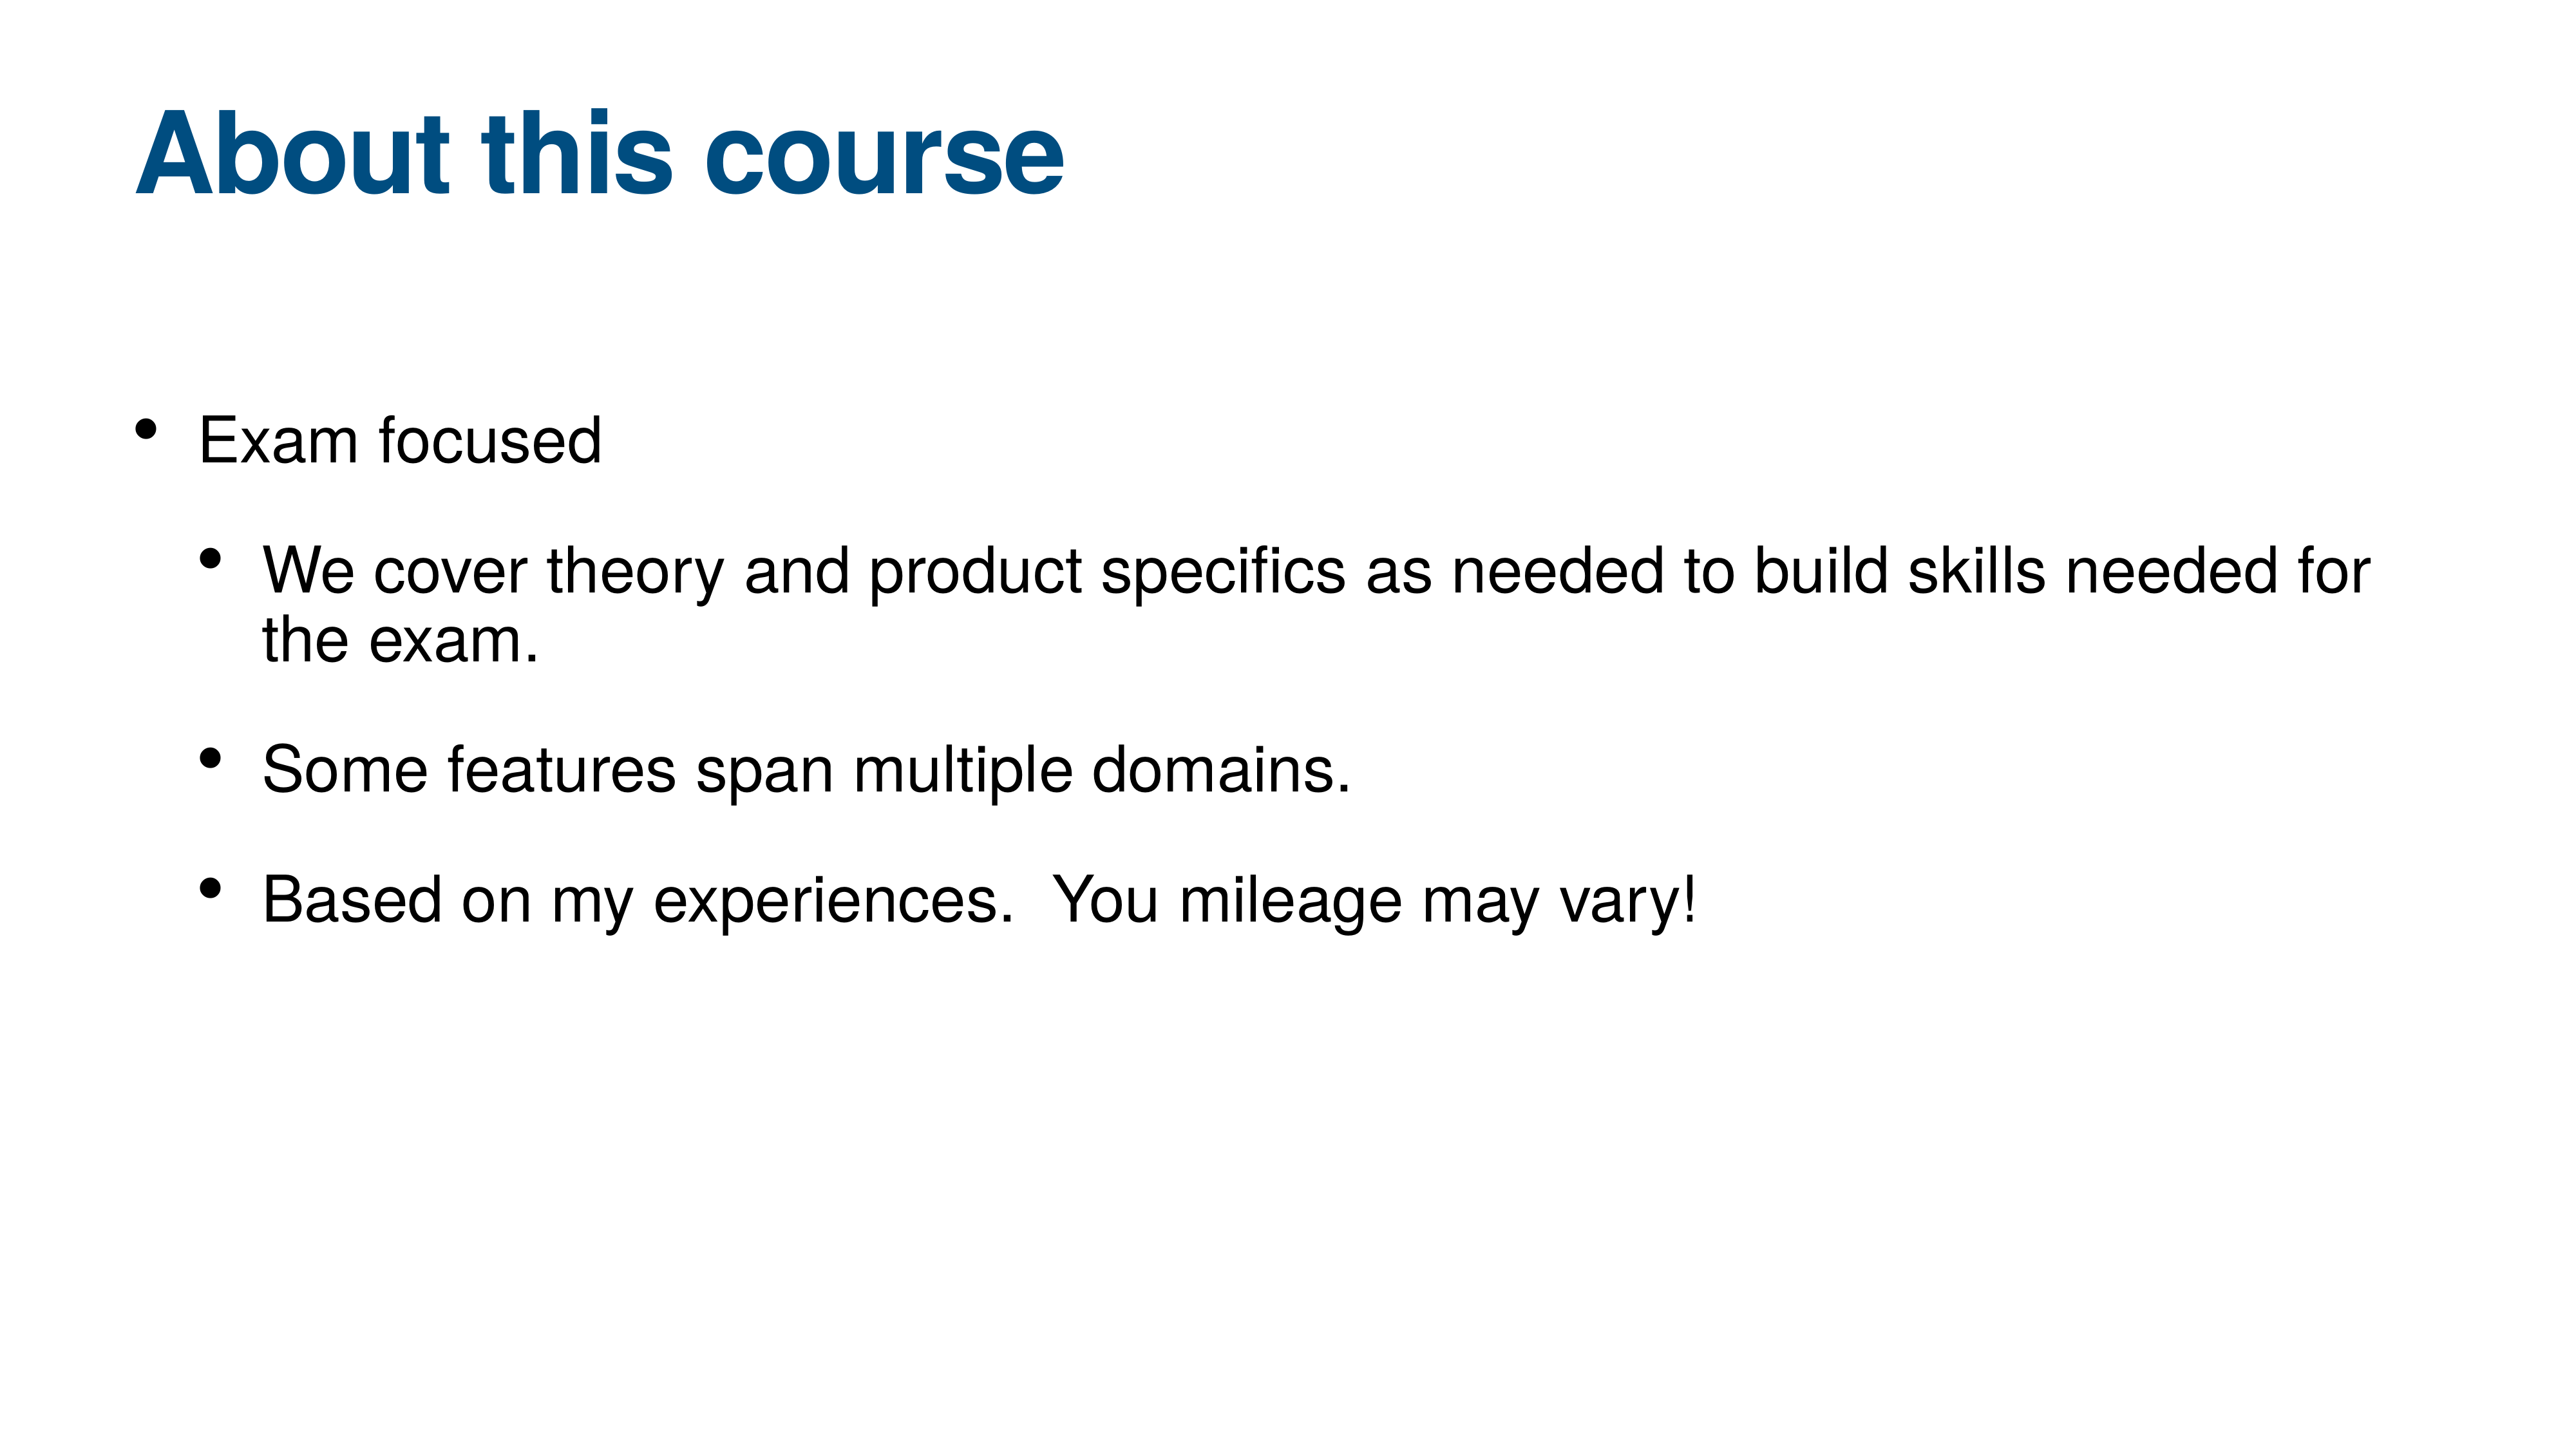

# About this course

Exam focused
We cover theory and product specifics as needed to build skills needed for the exam.
Some features span multiple domains.
Based on my experiences.  You mileage may vary!